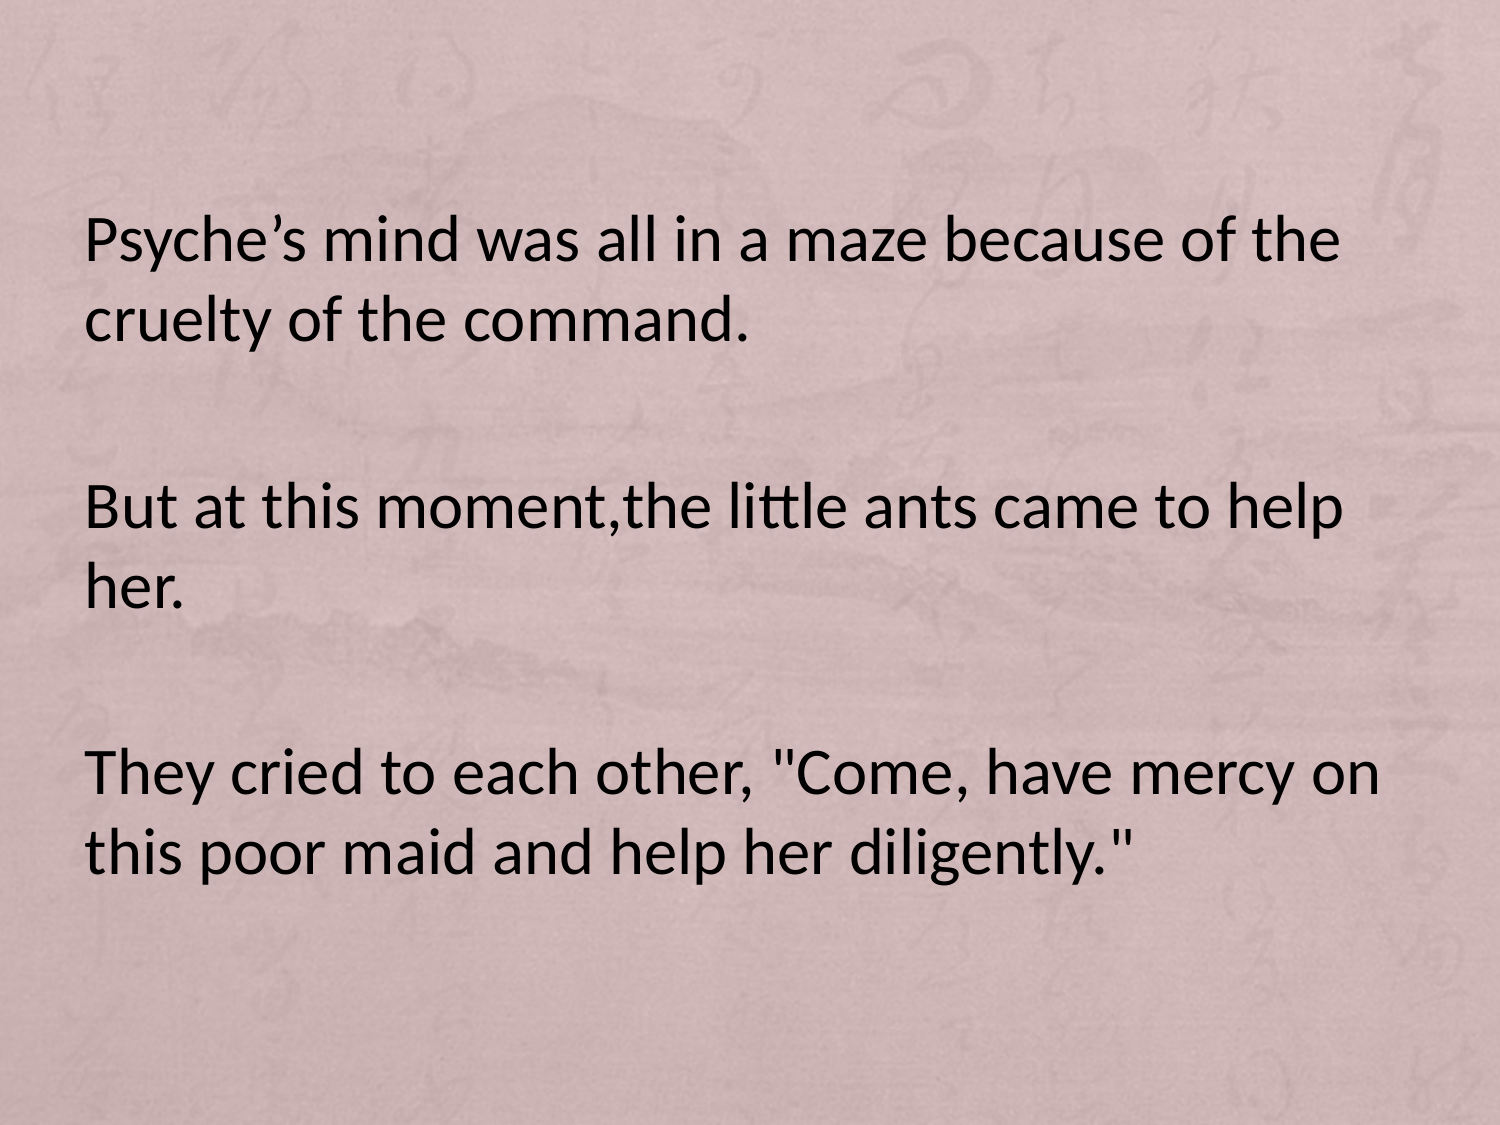

Psyche’s mind was all in a maze because of the cruelty of the command.

But at this moment,the little ants came to help her.

They cried to each other, "Come, have mercy on this poor maid and help her diligently."